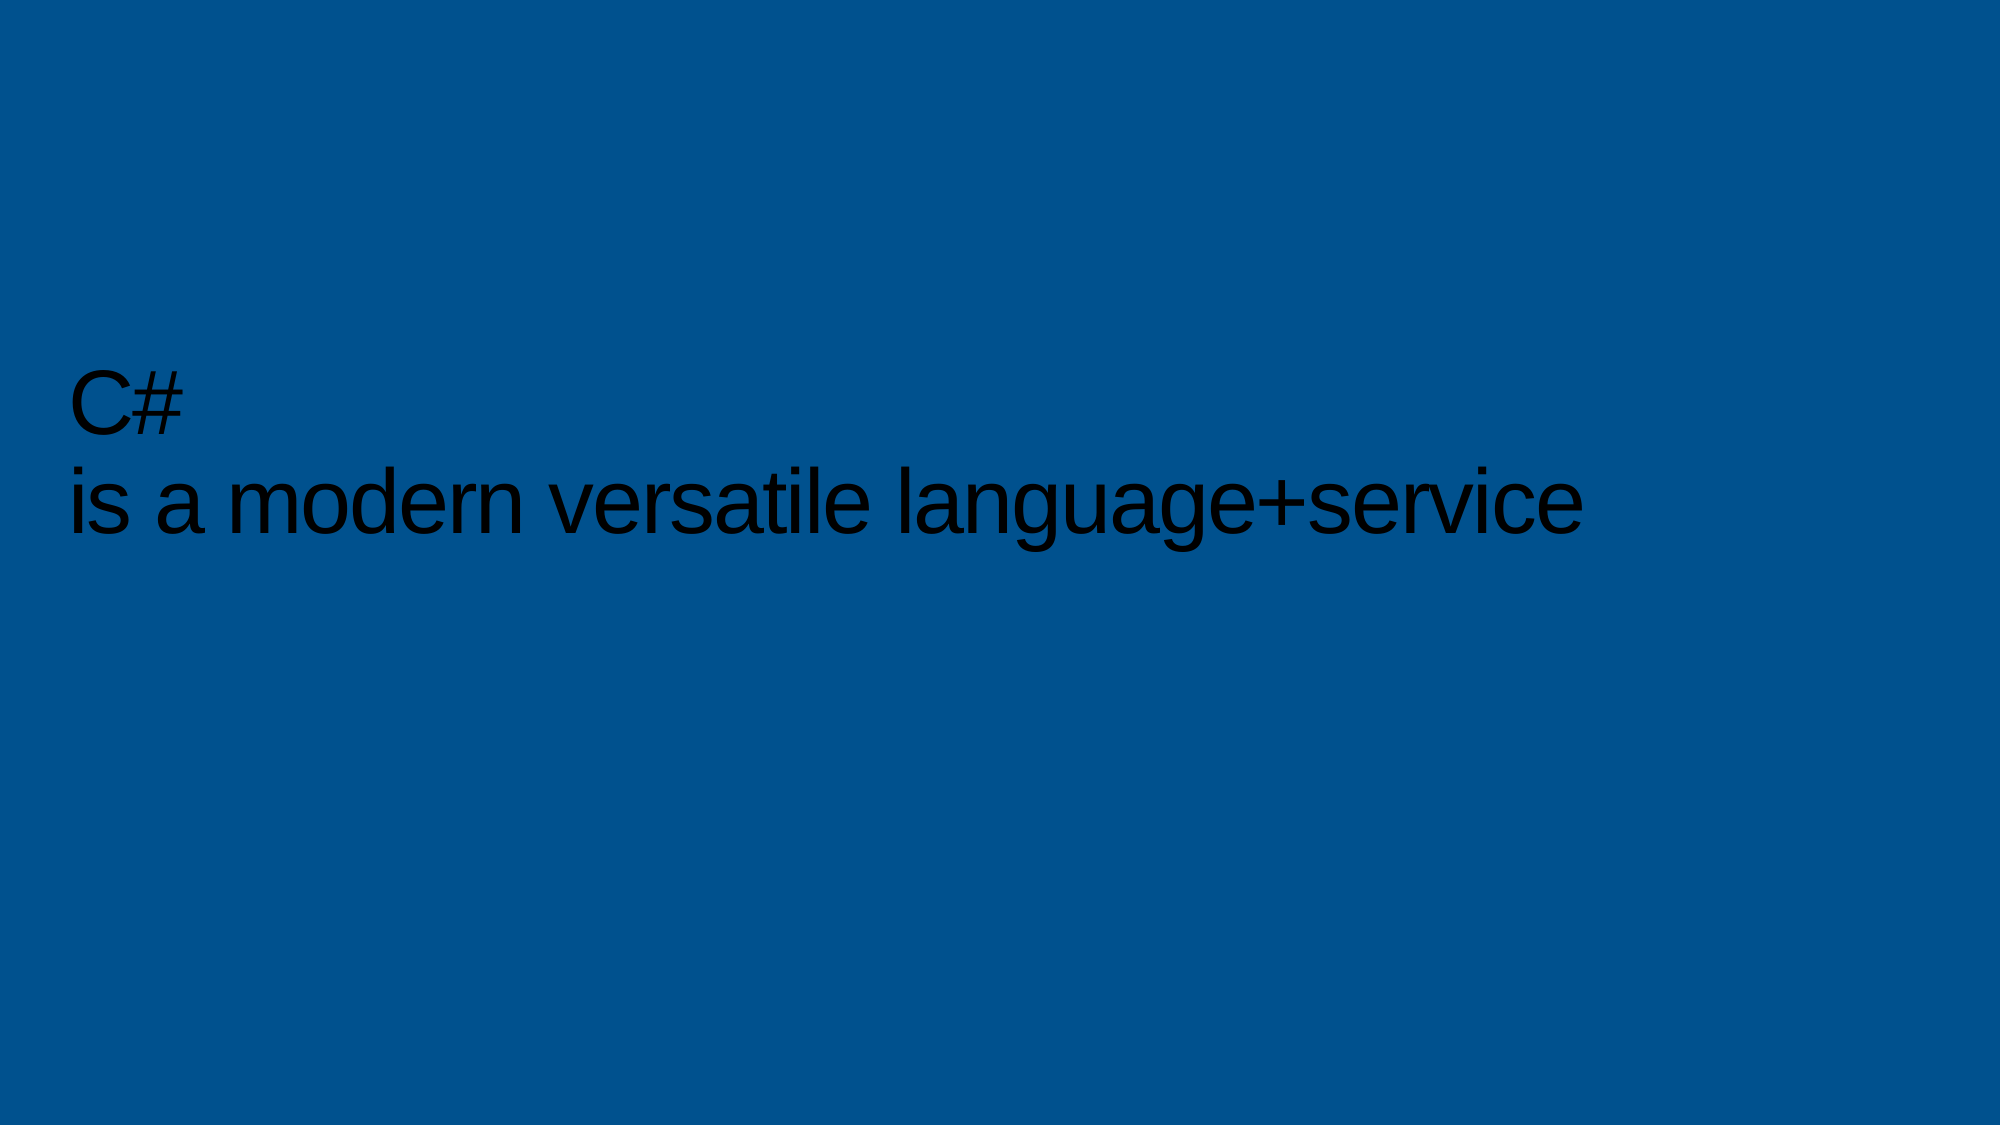

# C# is a modern versatile language+service